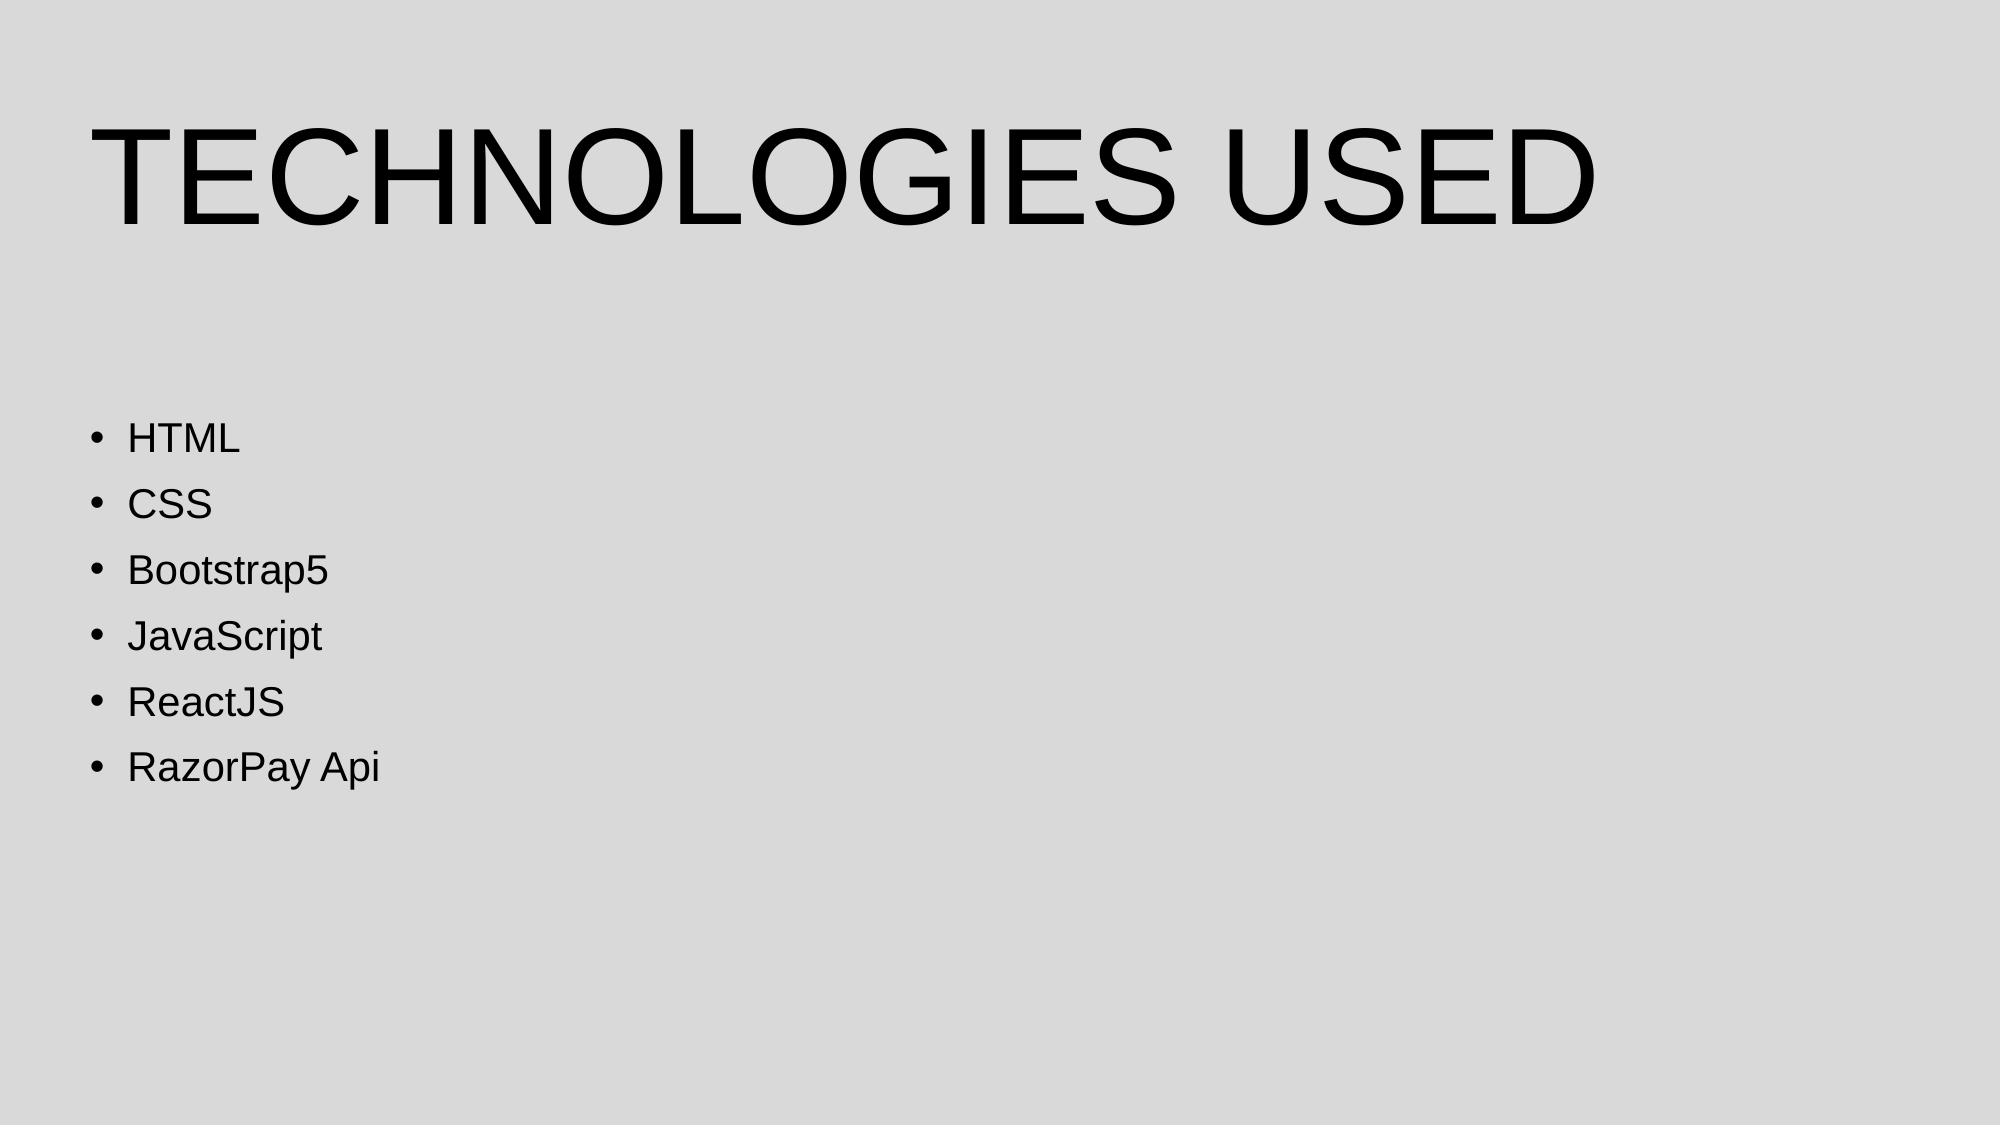

Technologies Used
HTML
CSS
Bootstrap5
JavaScript
ReactJS
RazorPay Api